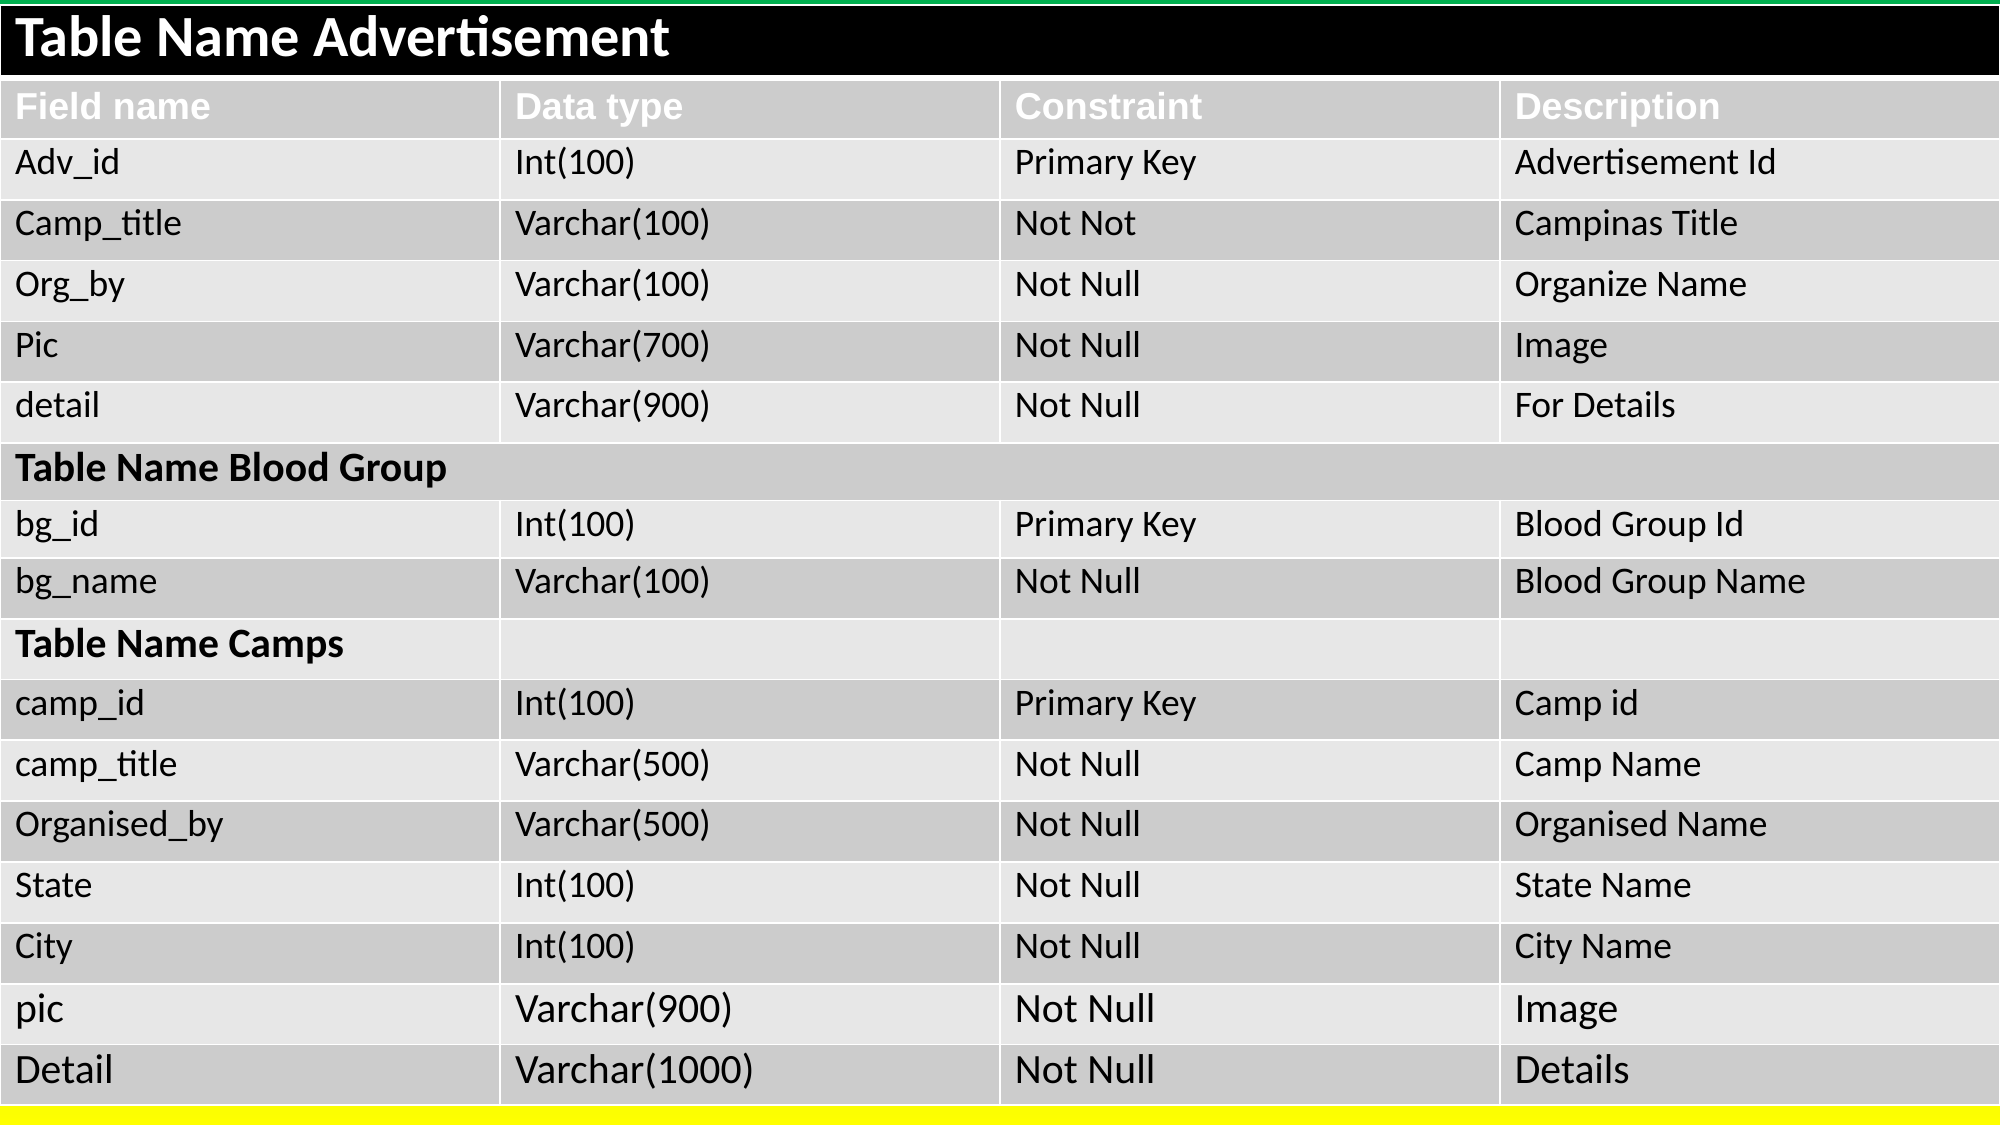

| Table Name Advertisement |  |  |  |
| --- | --- | --- | --- |
| Field name | Data type | Constraint | Description |
| Adv\_id | Int(100) | Primary Key | Advertisement Id |
| Camp\_title | Varchar(100) | Not Not | Campinas Title |
| Org\_by | Varchar(100) | Not Null | Organize Name |
| Pic | Varchar(700) | Not Null | Image |
| detail | Varchar(900) | Not Null | For Details |
| Table Name Blood Group |  |  |  |
| bg\_id | Int(100) | Primary Key | Blood Group Id |
| bg\_name | Varchar(100) | Not Null | Blood Group Name |
| Table Name Camps |  |  |  |
| camp\_id | Int(100) | Primary Key | Camp id |
| camp\_title | Varchar(500) | Not Null | Camp Name |
| Organised\_by | Varchar(500) | Not Null | Organised Name |
| State | Int(100) | Not Null | State Name |
| City | Int(100) | Not Null | City Name |
| pic | Varchar(900) | Not Null | Image |
| Detail | Varchar(1000) | Not Null | Details |